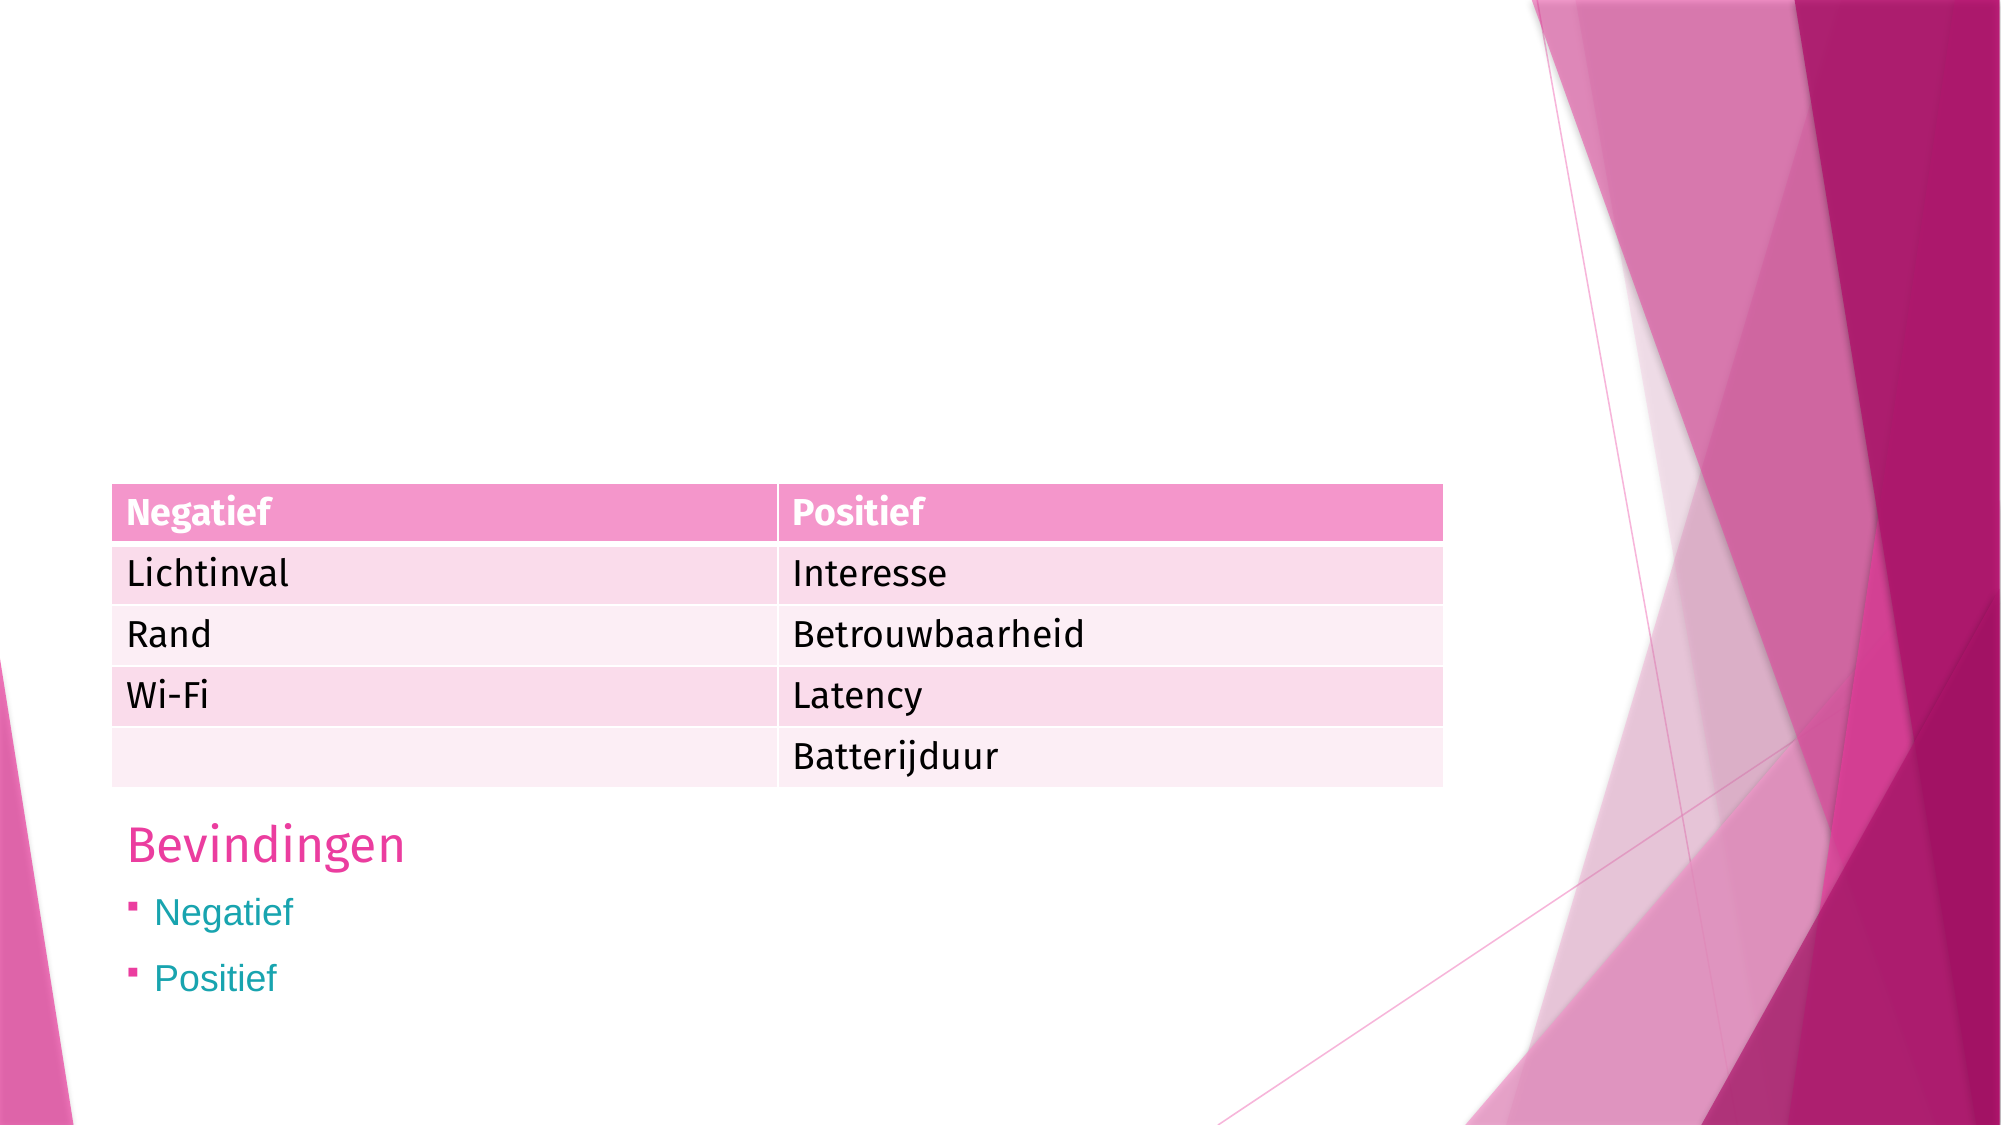

| Negatief | Positief |
| --- | --- |
| Lichtinval | Interesse |
| Rand | Betrouwbaarheid |
| Wi-Fi | Latency |
|  | Batterijduur |
# Bevindingen
Negatief
Positief